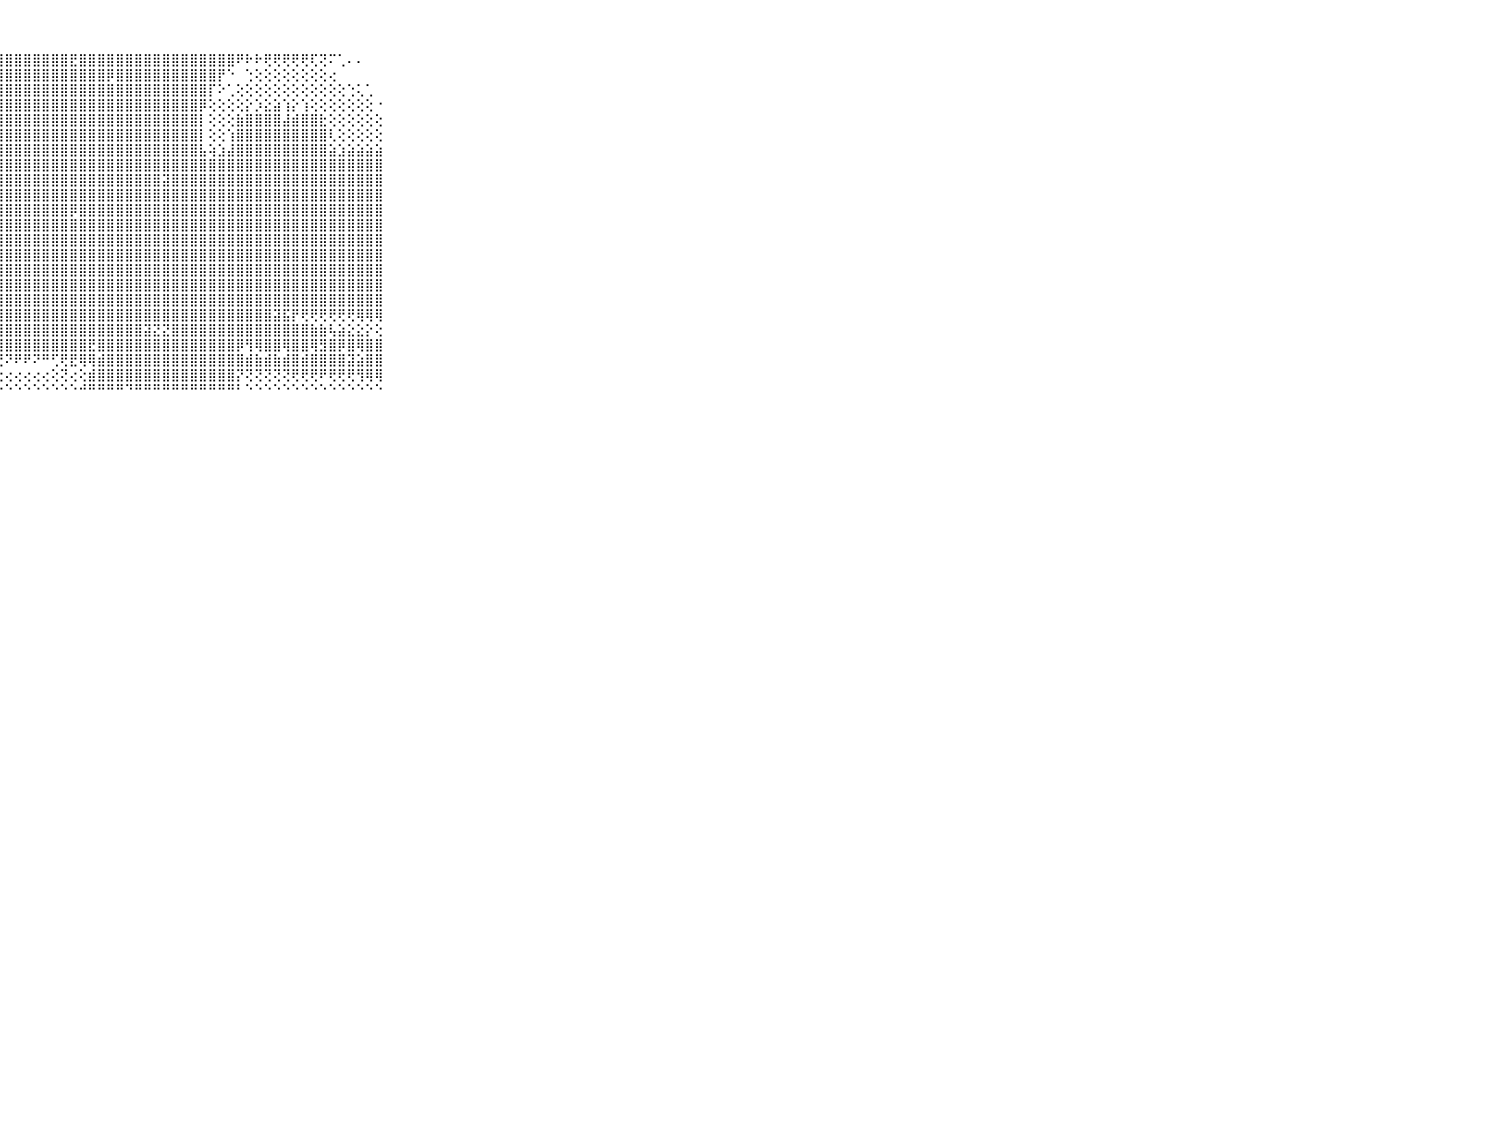

⠀⠀⠀⠀⠀⠀⠀⠀⠀⠀⠀⠀⢐⢕⢔⢑⢔⢝⣿⣿⣿⣿⣿⣿⣿⣿⣿⣿⣿⣿⣿⣿⣿⣿⣿⣟⣿⣿⣿⣿⣿⣿⣿⣿⣿⣿⣿⣿⣿⣿⣿⣿⣿⠟⠗⠗⢟⢟⢟⢟⢟⢏⢝⠍⢁⠄⠄⠀⠀⠀⠀⠀⠀⠀⠀⠀⠀⠀⠀⠀⠀
⠀⠀⠀⠀⠀⠀⠀⠀⠀⠀⠀⠀⢕⢕⢕⢕⢕⢕⢜⢿⣿⣿⣿⣿⣿⣿⣿⣿⣿⣿⣿⣿⣿⣿⣿⣿⣿⣿⣿⡿⣿⣿⣿⣿⣿⣿⣿⣿⣿⣿⣿⡟⠑⠀⢑⢕⢕⢕⢕⢕⢕⢕⢕⢔⠀⠀⠀⠀⠀⠀⠀⠀⠀⠀⠀⠀⠀⠀⠀⠀⠀
⠀⠀⠀⠀⠀⠀⠀⠀⠀⠀⠀⠀⢕⢕⢕⢕⡕⢕⢕⢜⢿⣿⣿⣿⣿⣿⣿⣿⣿⣿⣿⣿⣿⣿⣿⣿⣿⣿⣿⣿⣿⣿⣿⣿⣿⣿⣿⣿⣿⣿⡏⠕⢁⢕⢕⢕⢕⢕⢕⢕⢕⢕⢕⢕⢕⢑⢅⢁⠀⠀⠀⠀⠀⠀⠀⠀⠀⠀⠀⠀⠀
⠀⠀⠀⠀⠀⠀⠀⠀⠀⠀⠀⢄⣕⣱⣵⣼⣿⣿⣿⣷⣜⣿⣿⣿⣿⣿⣿⣿⣿⣿⣿⣿⣿⣿⣿⣿⣿⣿⣿⣿⣿⣿⣿⣿⣿⣿⣿⣿⣿⡿⢕⢕⢕⢕⡕⡱⣕⣵⢱⡕⢱⢕⢕⢕⢕⢕⢕⢕⠐⠀⠀⠀⠀⠀⠀⠀⠀⠀⠀⠀⠀
⠀⠀⠀⠀⠀⠀⠀⠀⠀⠀⠀⢸⣿⣿⣿⣿⣿⣿⣿⣿⣿⣿⣿⣿⣿⣿⣿⣿⣿⣿⣿⣿⣿⣿⣿⣿⣿⣿⣿⣿⣿⣿⣿⣿⣿⣿⣿⣿⣿⡇⢕⢕⢕⣷⣿⣿⣿⣿⣼⣾⣿⣿⣗⢕⢕⢕⢕⢕⢕⠀⠀⠀⠀⠀⠀⠀⠀⠀⠀⠀⠀
⠀⠀⠀⠀⠀⠀⠀⠀⠀⠀⠀⢸⣿⣿⣿⣿⣿⣿⣿⣿⣿⣿⣿⣿⣿⣿⣿⣿⣿⣿⣿⣿⣿⣿⣿⣿⣿⣿⣿⣿⣿⣿⣿⣿⣿⣿⣿⣿⣿⡇⢕⢕⢱⣿⣿⣿⣿⣿⣿⣿⣿⣿⣿⢇⢕⢕⢕⢕⢕⠀⠀⠀⠀⠀⠀⠀⠀⠀⠀⠀⠀
⠀⠀⠀⠀⠀⠀⠀⠀⠀⠀⠀⢸⣿⣿⣿⣿⣿⣿⣿⣿⣿⣿⣿⣿⣿⣿⣿⣿⣿⣿⣿⣿⣿⣿⣿⣿⣿⣿⣿⣿⣿⣿⣿⣿⣿⣿⣿⣿⣿⣧⢵⣱⣼⣿⣿⣿⣿⣿⣿⣿⣿⣿⣿⣵⣱⣵⣵⣵⣵⠀⠀⠀⠀⠀⠀⠀⠀⠀⠀⠀⠀
⠀⠀⠀⠀⠀⠀⠀⠀⠀⠀⠀⢸⣿⣿⣿⣿⣿⣿⣿⣿⣿⣿⣿⣿⣿⣿⣿⣿⣿⣿⣿⣿⣿⣿⣿⣿⣿⣿⣿⣿⣿⣿⣿⣿⣿⣿⣿⣿⣿⣿⣿⣿⣿⣿⣿⣿⣿⣿⣿⣿⣿⣿⣿⣿⣿⣿⣿⣿⣿⠀⠀⠀⠀⠀⠀⠀⠀⠀⠀⠀⠀
⠀⠀⠀⠀⠀⠀⠀⠀⠀⠀⠀⢸⣿⣿⣿⣿⣿⣿⣿⣿⣿⣿⣿⣿⣿⣿⣿⣿⣿⣿⣿⣿⣿⣿⣿⣿⣿⣿⣿⣿⣿⣿⣿⣿⣿⣽⣿⣿⣿⣿⣿⣿⣿⣿⣿⣿⣿⣿⣿⣿⣿⣿⣿⣿⣿⣿⣿⣿⣿⠀⠀⠀⠀⠀⠀⠀⠀⠀⠀⠀⠀
⠀⠀⠀⠀⠀⠀⠀⠀⠀⠀⠀⢸⣿⣿⣿⣿⣿⣿⣿⣿⣿⣿⣿⣿⣿⣿⣿⣿⣿⣿⣿⣿⣿⣿⣿⣿⣿⣿⣿⣿⣿⣿⣿⣿⣿⣿⣿⣿⣿⣿⣿⣿⣿⣿⣿⣿⣿⣿⣿⣿⣿⣿⣿⣿⣿⣿⣿⣿⣿⠀⠀⠀⠀⠀⠀⠀⠀⠀⠀⠀⠀
⠀⠀⠀⠀⠀⠀⠀⠀⠀⠀⠀⢸⣿⣿⣿⣿⣿⣿⣿⣿⣿⣿⣿⣿⣿⣿⣿⣿⣿⣿⣿⣿⣿⣿⣿⡿⣿⣿⣿⣿⣿⣿⣿⣿⣿⣿⣿⣿⣿⣿⣿⣿⣿⣿⣿⣿⣿⣿⣿⣿⣿⣿⣿⣿⣿⣿⣿⣿⣿⠀⠀⠀⠀⠀⠀⠀⠀⠀⠀⠀⠀
⠀⠀⠀⠀⠀⠀⠀⠀⠀⠀⠀⢸⣿⣿⣿⣿⣿⣿⣿⣿⣿⣿⣿⣿⣿⣿⣿⣿⣿⣿⣿⣿⣿⣿⣿⣿⣿⣿⣿⣿⣿⣿⣿⣿⣿⣿⣿⣿⣿⣿⣿⣿⣿⣿⣿⣿⣿⣿⣿⣿⣿⣿⣿⣿⣿⣿⣿⣿⣿⠀⠀⠀⠀⠀⠀⠀⠀⠀⠀⠀⠀
⠀⠀⠀⠀⠀⠀⠀⠀⠀⠀⠀⢸⣿⣿⣿⣿⣿⣿⣿⣿⣿⣿⣿⣿⣿⣿⣿⣿⣿⣿⣿⣿⣿⣿⣿⣿⣿⣿⣿⣿⣿⣿⣿⣿⣿⣿⣿⣿⣿⣿⣿⣿⣿⣿⣿⣿⣿⣿⣿⣿⣿⣿⣿⣿⣿⣿⣿⣿⣿⠀⠀⠀⠀⠀⠀⠀⠀⠀⠀⠀⠀
⠀⠀⠀⠀⠀⠀⠀⠀⠀⠀⠀⢸⣿⣿⣿⣿⣿⣿⣿⣿⣿⣿⣿⣿⣿⣿⣿⣿⣿⣿⣿⣿⣿⣿⣿⣿⣿⣿⣿⣿⣿⣿⣿⣿⣿⣿⣿⣿⣿⣿⣿⣿⣿⣿⣿⣿⣿⣿⣿⣿⣿⣿⣿⣿⣿⣿⣿⣿⣿⠀⠀⠀⠀⠀⠀⠀⠀⠀⠀⠀⠀
⠀⠀⠀⠀⠀⠀⠀⠀⠀⠀⠀⢸⣿⣿⣿⣿⣿⣿⣿⣿⣿⣿⣿⣿⣿⣿⣿⣿⣿⣿⣿⣿⣿⣿⣿⣿⣿⣿⣿⣿⣿⣿⣿⣿⣿⣿⣿⣿⣿⣿⣿⣿⣿⣿⣿⣿⣿⣿⣿⣿⣿⣿⣿⣿⣿⣿⣿⣿⣿⠀⠀⠀⠀⠀⠀⠀⠀⠀⠀⠀⠀
⠀⠀⠀⠀⠀⠀⠀⠀⠀⠀⠀⢸⣿⣿⣿⣿⣿⣿⣿⣿⣿⣿⣿⣿⣿⣿⣿⣿⣿⣿⣿⣿⣿⣿⣿⣿⣿⣿⣿⣿⣿⣿⣿⣿⣿⣿⣿⣿⣿⣿⣿⣿⣿⣿⣿⣿⣿⣿⣿⣿⣿⣿⣿⣿⣿⣿⣿⣿⣿⠀⠀⠀⠀⠀⠀⠀⠀⠀⠀⠀⠀
⠀⠀⠀⠀⠀⠀⠀⠀⠀⠀⠀⠸⢿⢿⣿⣿⣿⣿⣿⣿⣿⣿⣿⣿⣿⣿⣿⣿⣿⣿⣿⣿⣿⣿⣿⣿⣿⣿⣿⣿⣿⣿⣿⣿⣿⣿⣿⣿⣿⣿⣿⣿⣿⣿⣿⣿⣿⣿⣿⣿⣿⣿⣿⣿⣿⣿⣿⣿⣿⠀⠀⠀⠀⠀⠀⠀⠀⠀⠀⠀⠀
⠀⠀⠀⠀⠀⠀⠀⠀⠀⠀⠀⢁⡕⢕⢕⢕⢕⢜⢝⢝⢝⢹⣿⣿⣿⣿⣿⣿⣿⣿⣿⣿⣿⣿⣿⣿⣿⣿⣿⣿⣿⣿⣿⣿⣿⣿⣿⣿⣿⣿⣿⣿⣿⣿⣿⣿⣿⣽⣯⡟⢟⢟⢟⢟⢟⢟⢿⢿⢿⠀⠀⠀⠀⠀⠀⠀⠀⠀⠀⠀⠀
⠀⠀⠀⠀⠀⠀⠀⠀⠀⠀⠀⢸⢯⣿⣷⣧⣕⣕⢕⠕⢕⠕⣿⣿⣿⣿⣿⣿⣿⣿⣿⣿⣿⣿⣿⣿⣿⣿⣿⣿⣿⣿⣿⣽⣝⣝⣿⣿⣿⣿⣿⣿⣿⣿⣿⣿⣿⣿⣿⣿⣿⣷⣷⢧⣵⣕⣕⡕⢕⠀⠀⠀⠀⠀⠀⠀⠀⠀⠀⠀⠀
⠀⠀⠀⠀⠀⠀⠀⠀⠀⠀⠀⢰⣼⣵⣮⣽⣽⣿⣽⣵⣴⣥⣼⣿⣿⣿⣿⣿⣿⣿⣿⣿⣿⣿⣿⣿⣿⣟⣿⣿⣿⣿⣿⣿⣿⣿⣿⣿⣿⣿⣿⣿⣿⡿⢻⢿⣿⣿⢿⣿⣿⢿⣻⣿⡿⣿⢿⣿⣿⠀⠀⠀⠀⠀⠀⠀⠀⠀⠀⠀⠀
⠀⠀⠀⠀⠀⠀⠀⠀⠀⠀⠀⠈⢙⢙⢙⢙⢙⢙⢋⢛⢋⠟⠏⠏⠏⠋⠝⢟⠝⠟⠟⠝⠛⢋⢟⣟⢿⢿⣾⣿⣿⣿⣿⣿⣿⣿⣿⣿⣿⣿⣿⣿⣿⣿⣾⣷⣾⣷⣾⣿⣾⣿⣿⣿⣿⣽⣵⣿⣿⠀⠀⠀⠀⠀⠀⠀⠀⠀⠀⠀⠀
⠀⠀⠀⠀⠀⠀⠀⠀⠀⠀⠀⠀⢕⢕⢕⢕⢕⢕⢕⢕⢕⢕⡕⢕⢕⢕⢔⢔⢔⢔⢔⢔⢔⢕⢝⢔⢕⣾⣿⣿⣿⣿⣿⣿⣿⣿⣿⣿⣿⣿⣿⣿⣿⡝⢝⢝⢝⢝⢝⢟⢟⢟⠟⢟⢟⢟⢻⢿⢿⠀⠀⠀⠀⠀⠀⠀⠀⠀⠀⠀⠀
⠀⠀⠀⠀⠀⠀⠀⠀⠀⠀⠀⠀⠑⠑⠑⠑⠑⠑⠑⠑⠑⠑⠑⠑⠑⠑⠑⠑⠑⠑⠑⠑⠑⠑⠑⠑⠚⠛⠛⠛⠛⠙⠛⠛⠛⠛⠛⠛⠛⠛⠛⠛⠛⠃⠑⠑⠑⠑⠑⠑⠑⠑⠑⠑⠑⠑⠑⠑⠑⠀⠀⠀⠀⠀⠀⠀⠀⠀⠀⠀⠀